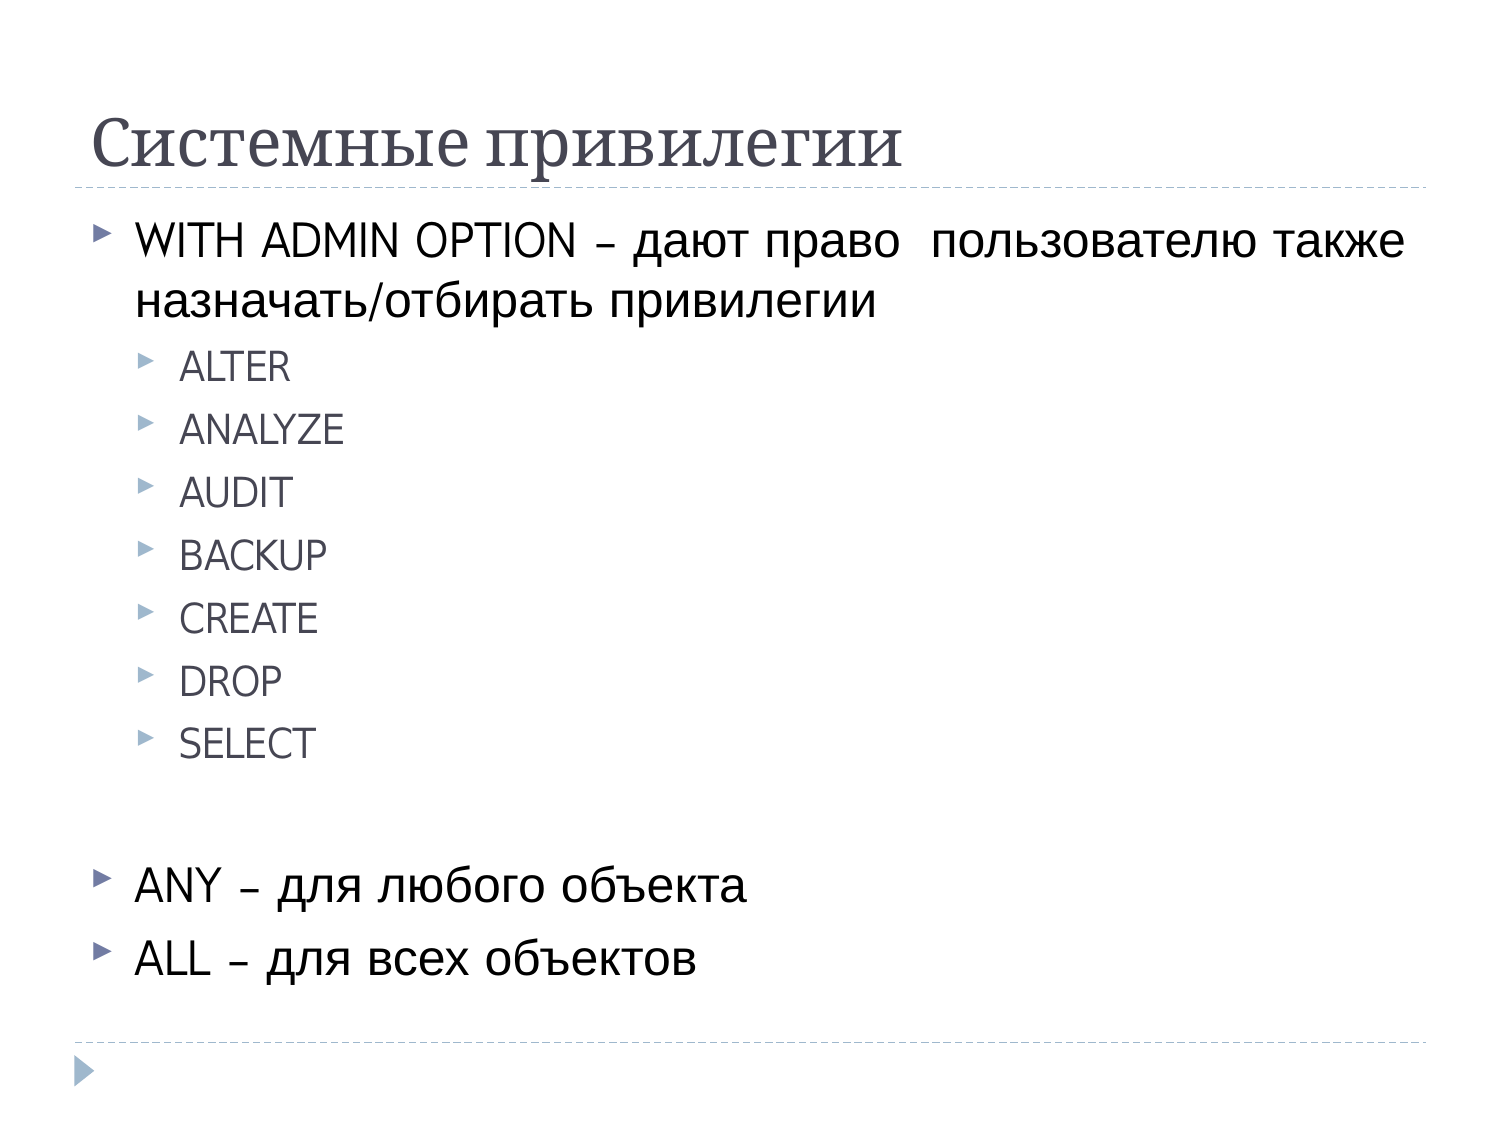

# Системные привилегии
WITH ADMIN OPTION – дают право  пользователю также назначать/отбирать привилегии
ALTER
ANALYZE
AUDIT
BACKUP
CREATE
DROP
SELECT

ANY – для любого объекта
ALL – для всех объектов